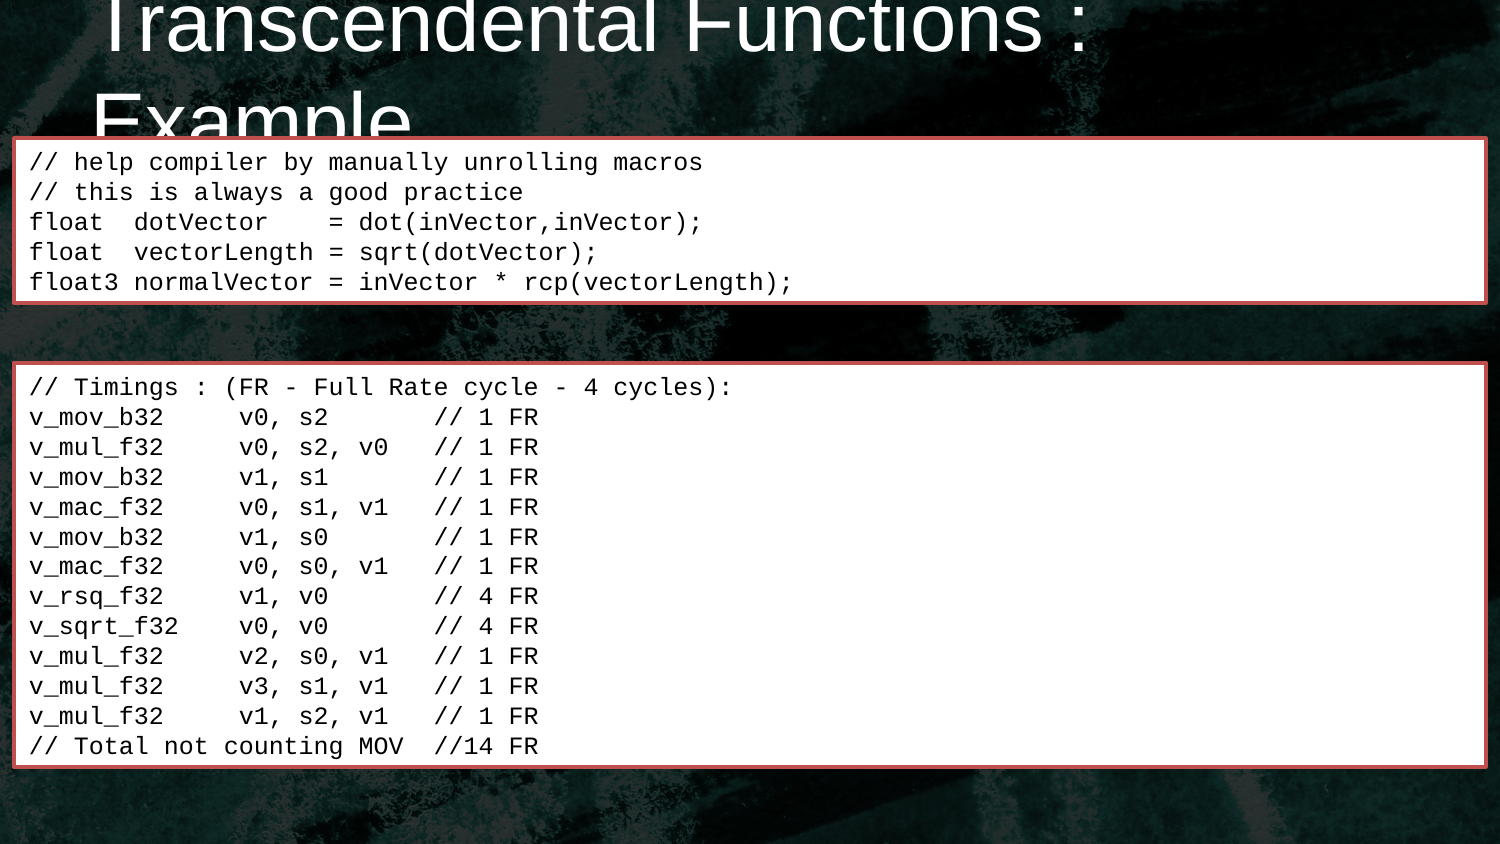

# Transcendental Functions : Example
// help compiler by manually unrolling macros
// this is always a good practice
float  dotVector    = dot(inVector,inVector);
float  vectorLength = sqrt(dotVector);
float3 normalVector = inVector * rcp(vectorLength);
// Timings : (FR - Full Rate cycle - 4 cycles):
v_mov_b32     v0, s2       // 1 FR
v_mul_f32     v0, s2, v0   // 1 FR
v_mov_b32     v1, s1       // 1 FR
v_mac_f32     v0, s1, v1   // 1 FR
v_mov_b32     v1, s0       // 1 FR
v_mac_f32     v0, s0, v1   // 1 FR
v_rsq_f32     v1, v0       // 4 FR
v_sqrt_f32    v0, v0       // 4 FR
v_mul_f32     v2, s0, v1   // 1 FR
v_mul_f32     v3, s1, v1   // 1 FR
v_mul_f32     v1, s2, v1   // 1 FR
// Total not counting MOV  //14 FR